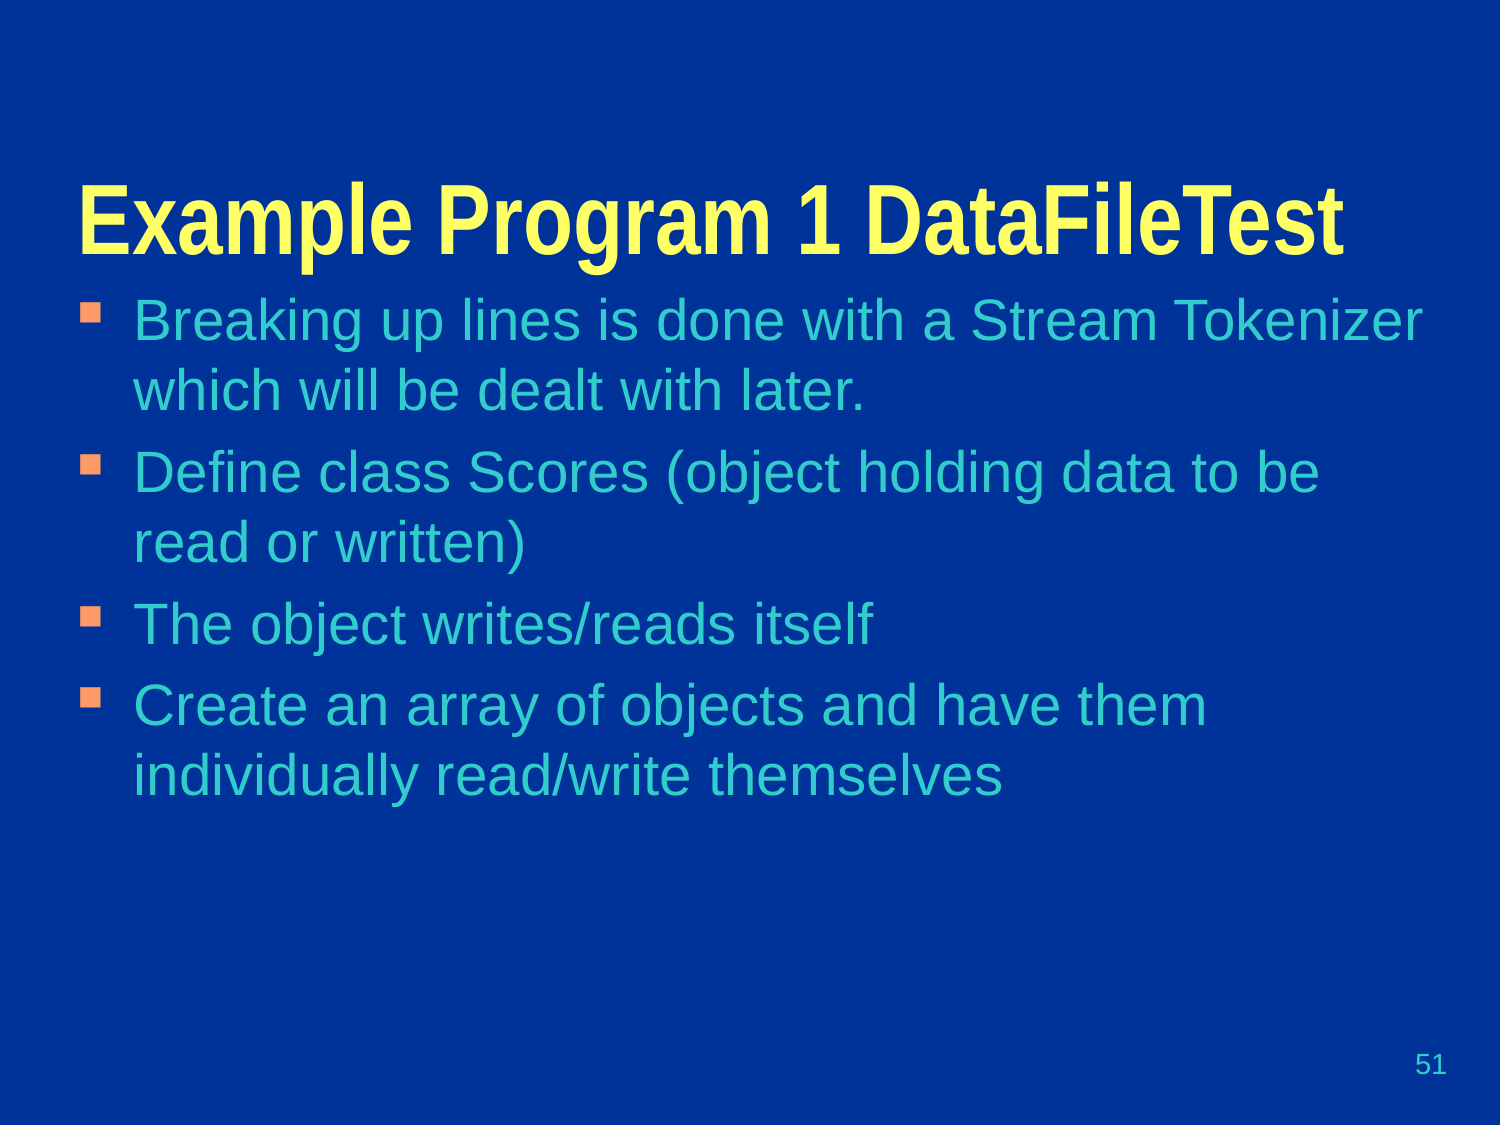

# Example Program 1 DataFileTest
Breaking up lines is done with a Stream Tokenizer which will be dealt with later.
Define class Scores (object holding data to be read or written)
The object writes/reads itself
Create an array of objects and have them individually read/write themselves

51